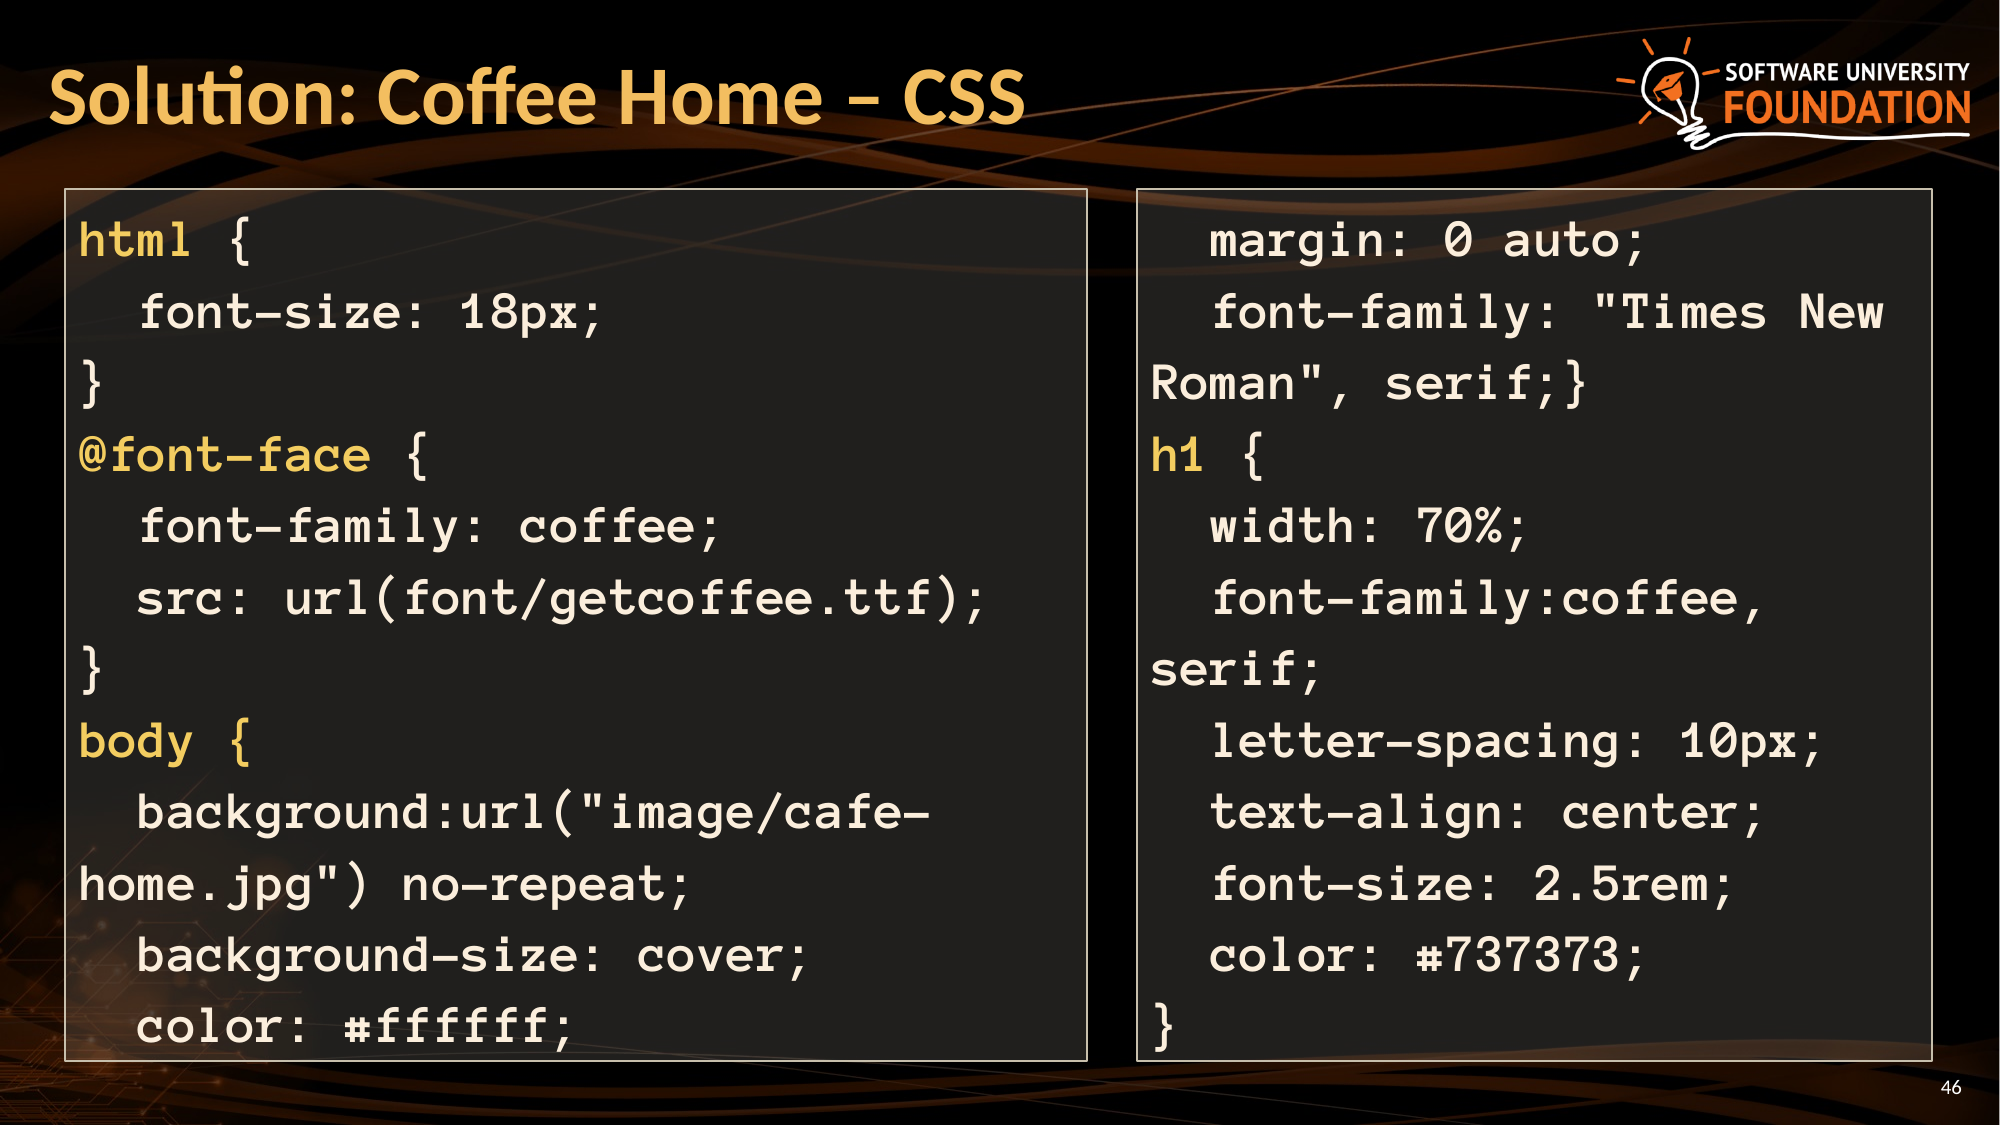

# Solution: Coffee Home – CSS
  margin: 0 auto;
  font-family: "Times New Roman", serif;}
h1 {
  width: 70%;
  font-family:coffee, serif;
  letter-spacing: 10px;
  text-align: center;
  font-size: 2.5rem;
  color: #737373;
}
html {
  font-size: 18px;
}
@font-face {
  font-family: coffee;
  src: url(font/getcoffee.ttf);
}
body {
  background:url("image/cafe-home.jpg") no-repeat;
  background-size: cover;
  color: #ffffff;
46